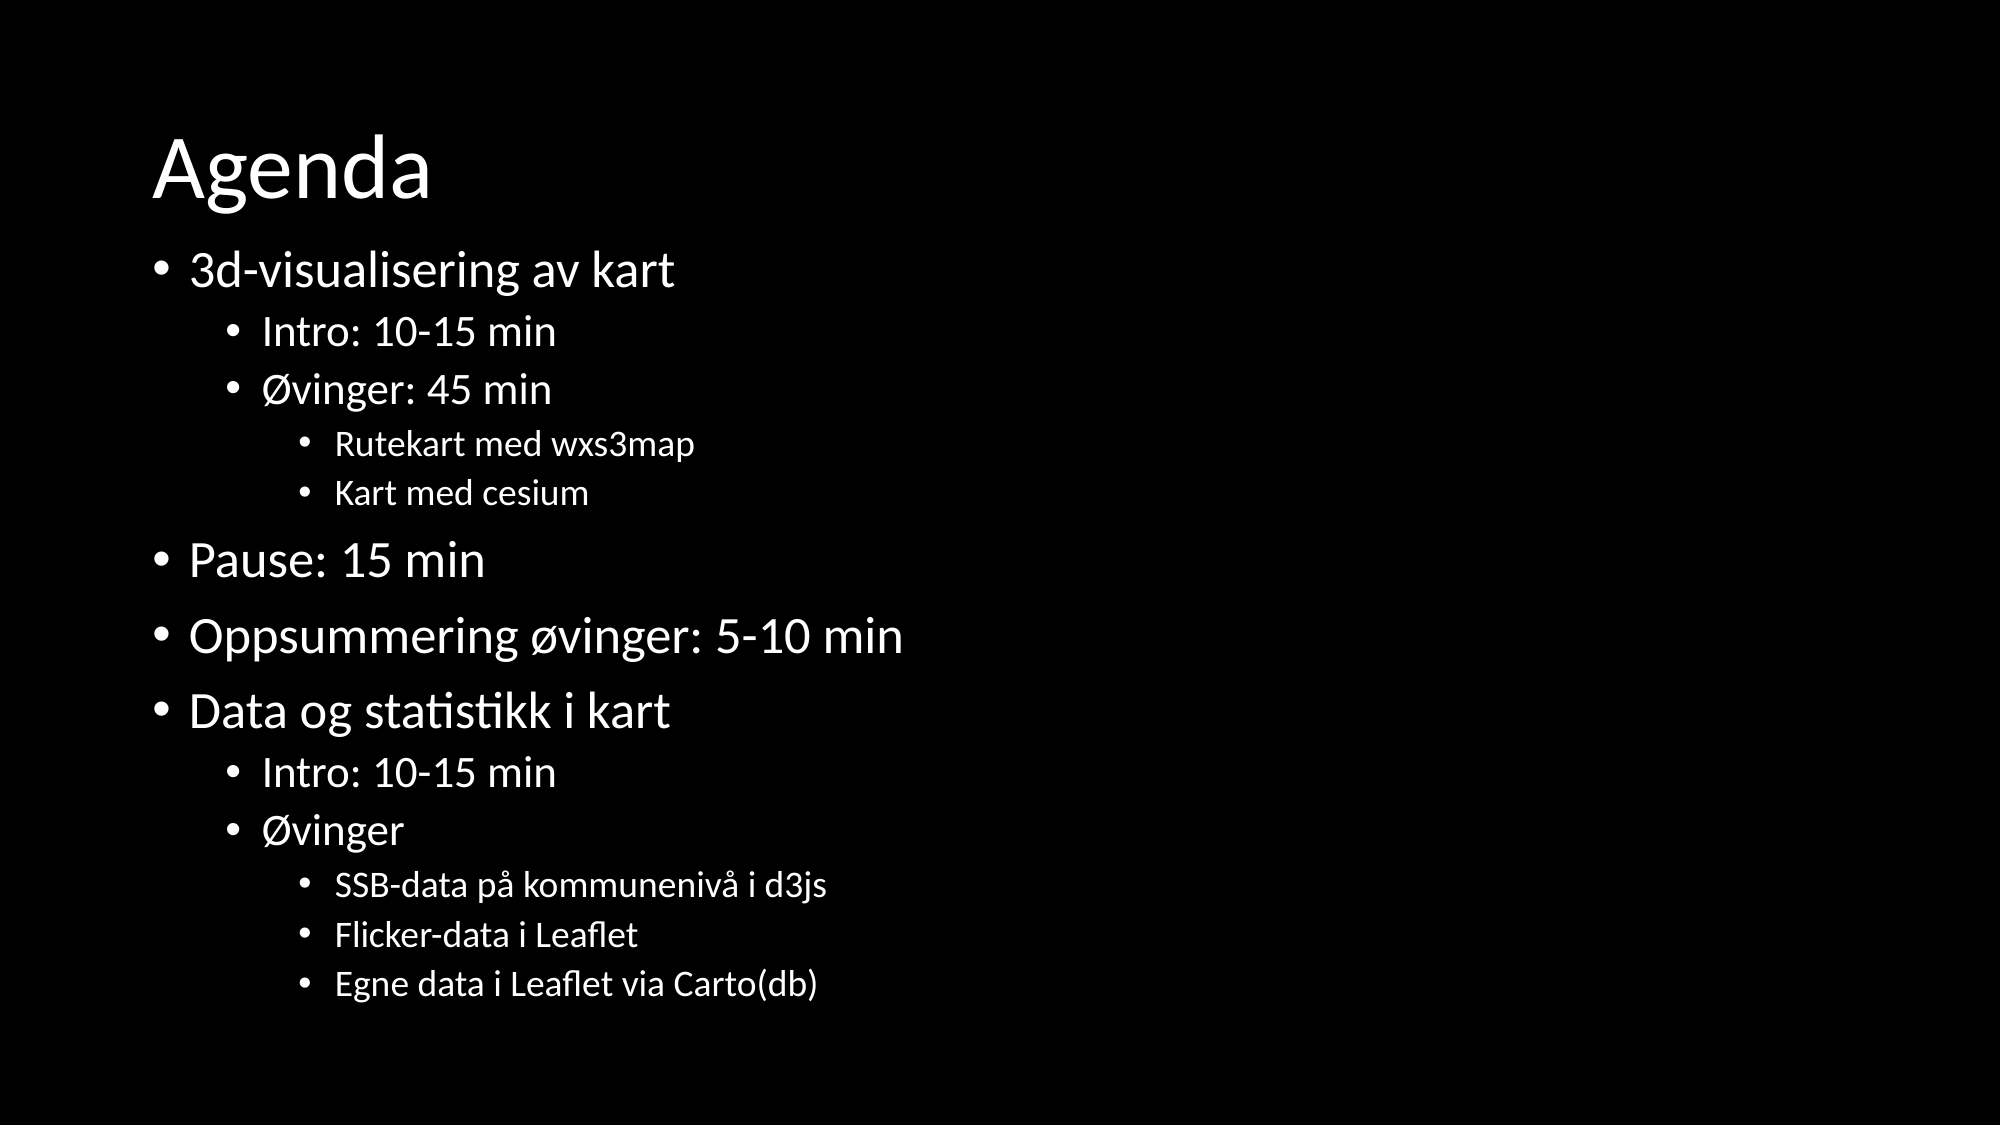

# Agenda
3d-visualisering av kart
Intro: 10-15 min
Øvinger: 45 min
Rutekart med wxs3map
Kart med cesium
Pause: 15 min
Oppsummering øvinger: 5-10 min
Data og statistikk i kart
Intro: 10-15 min
Øvinger
SSB-data på kommunenivå i d3js
Flicker-data i Leaflet
Egne data i Leaflet via Carto(db)